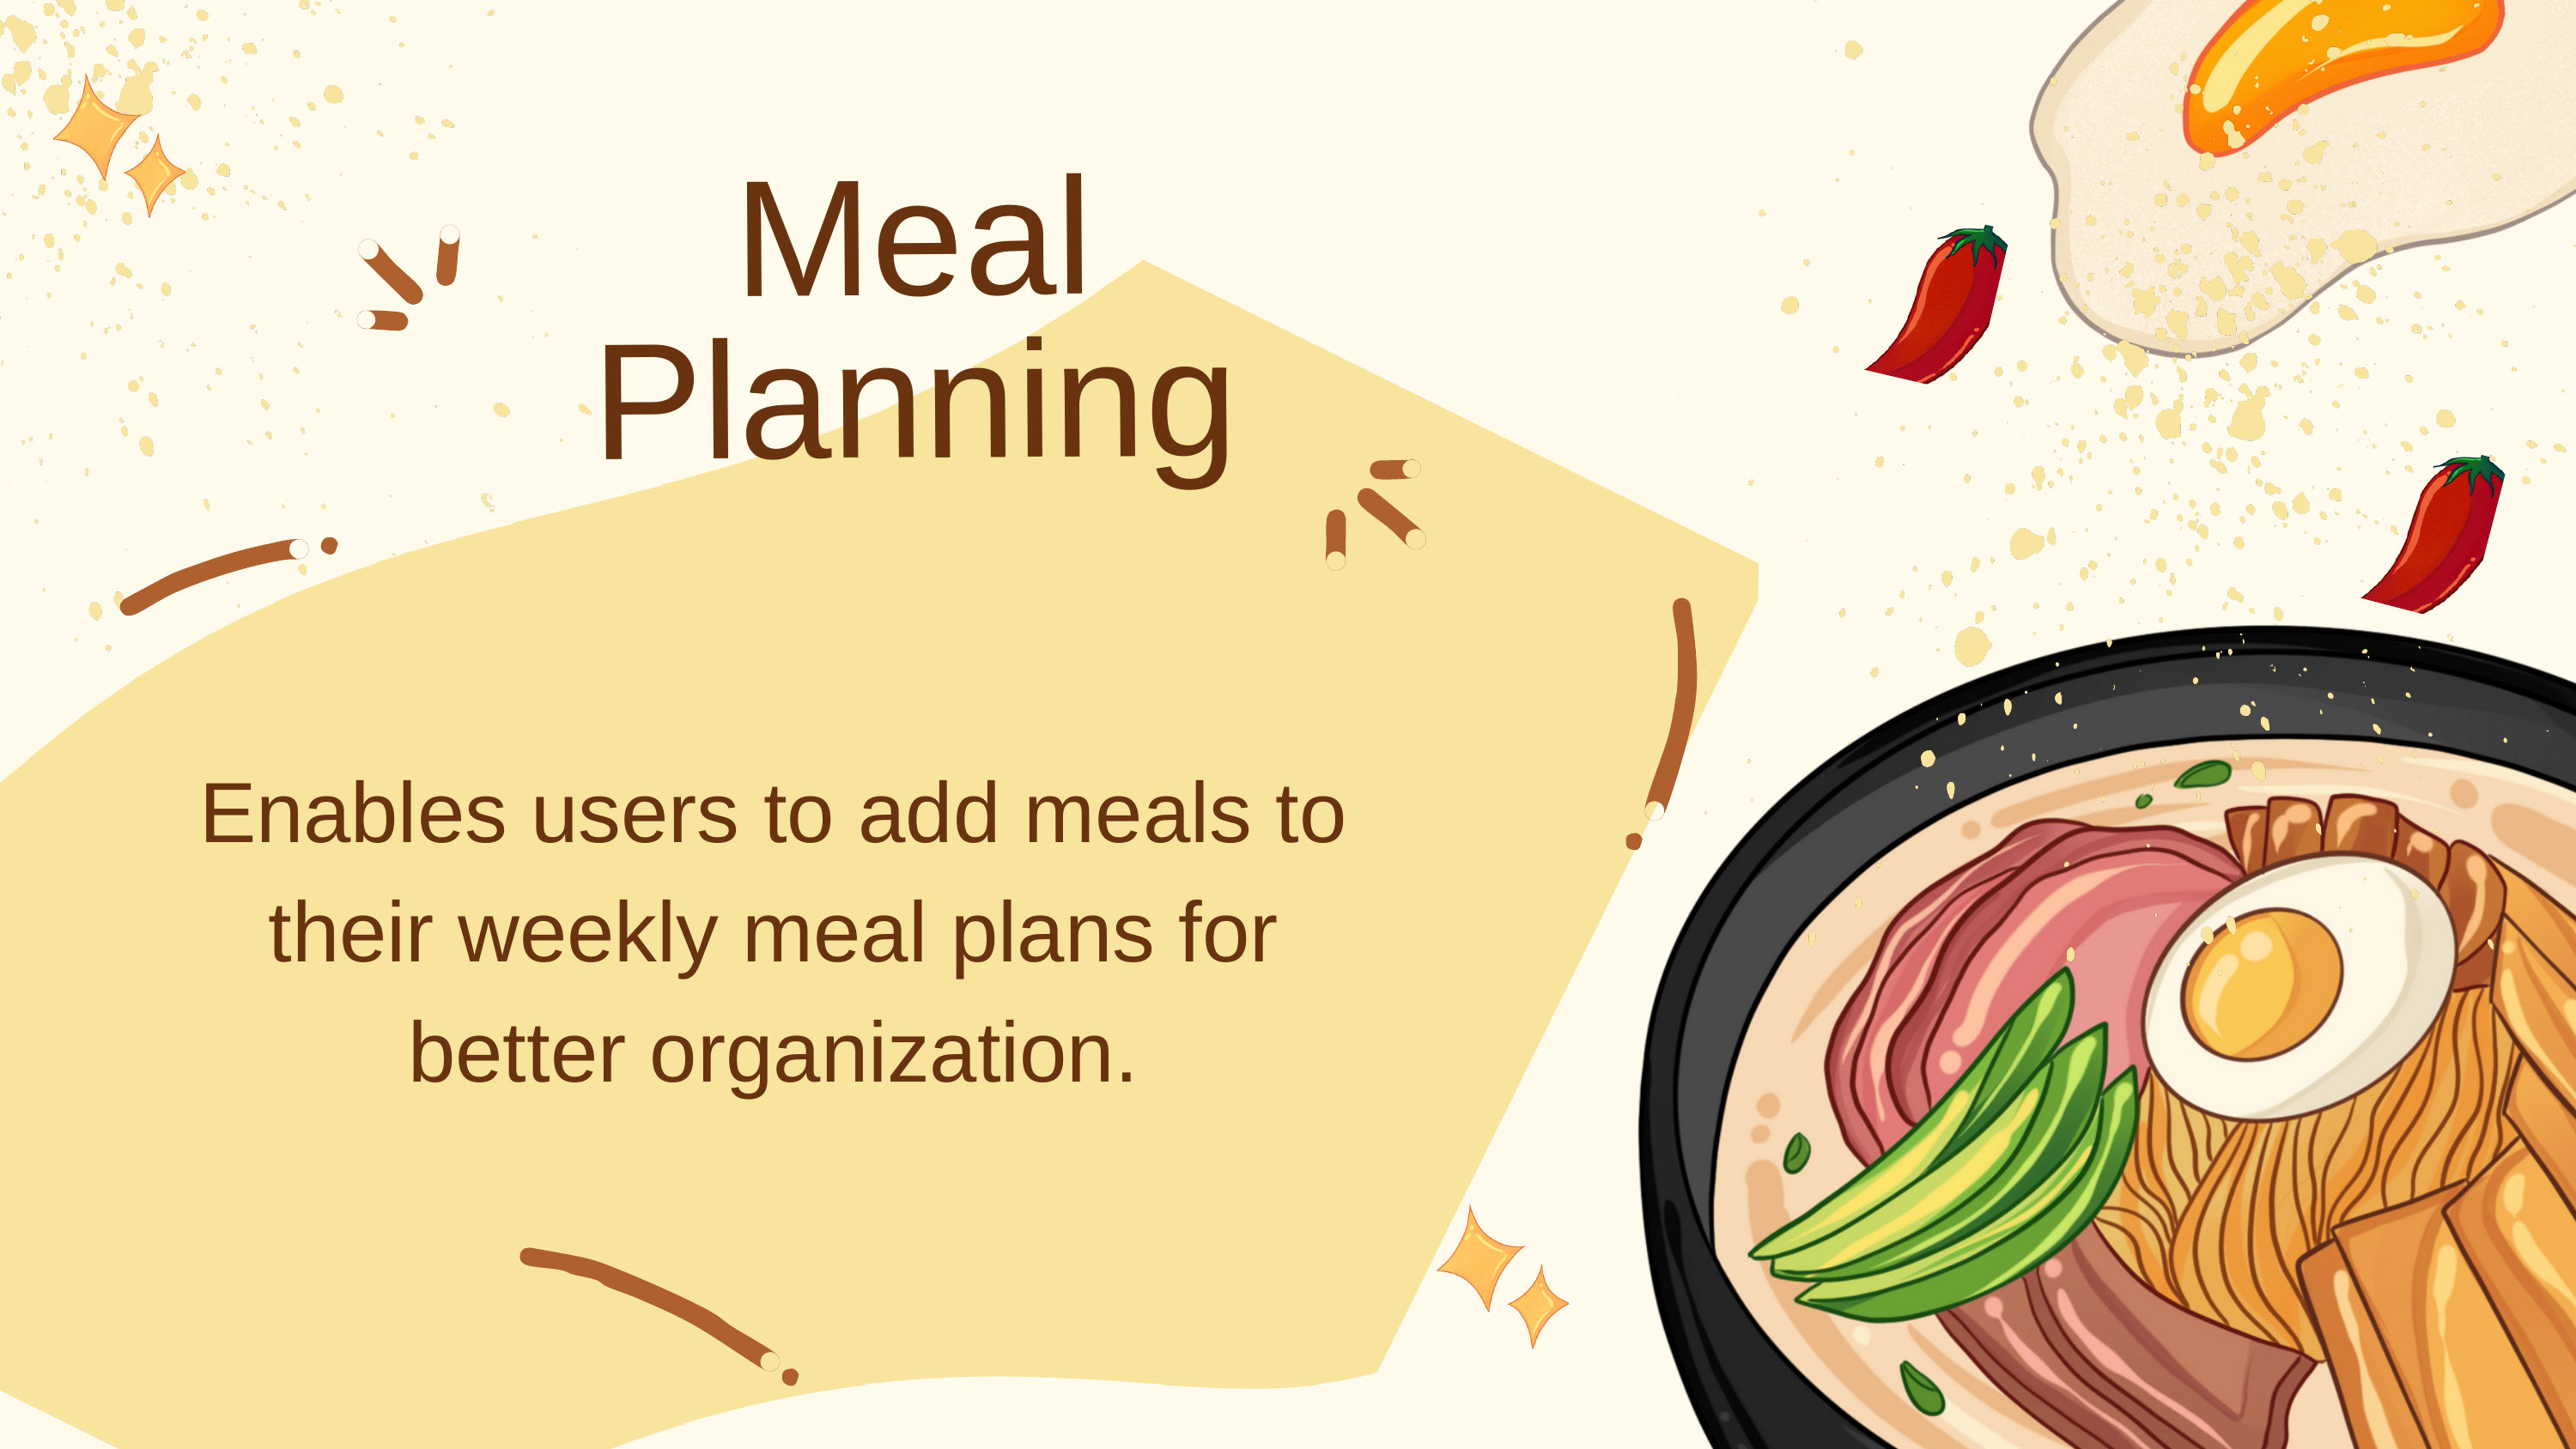

Meal Planning

Enables users to add meals to their weekly meal plans for better organization.